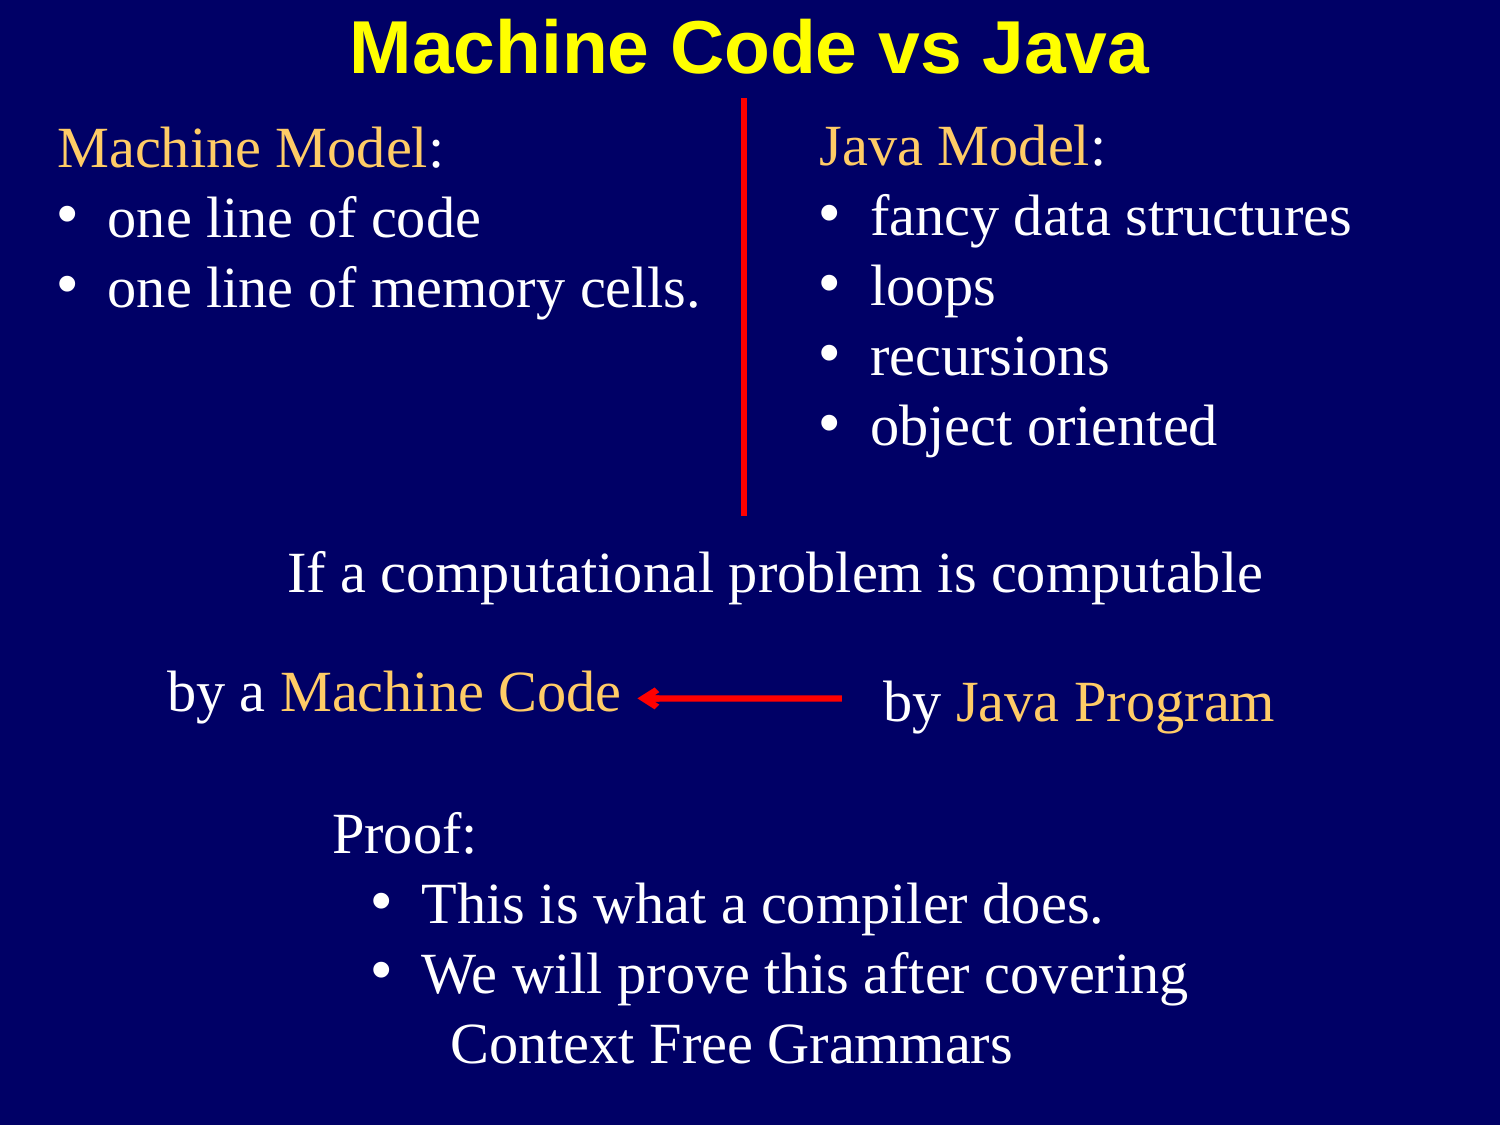

Machine Code vs Java
Java Model:
 fancy data structures
 loops
 recursions
 object oriented
Machine Model:
 one line of code
 one line of memory cells.

If a computational problem is computable
by a Machine Code

by Java Program
Proof:
 This is what a compiler does.
 We will prove this after covering
   Context Free Grammars